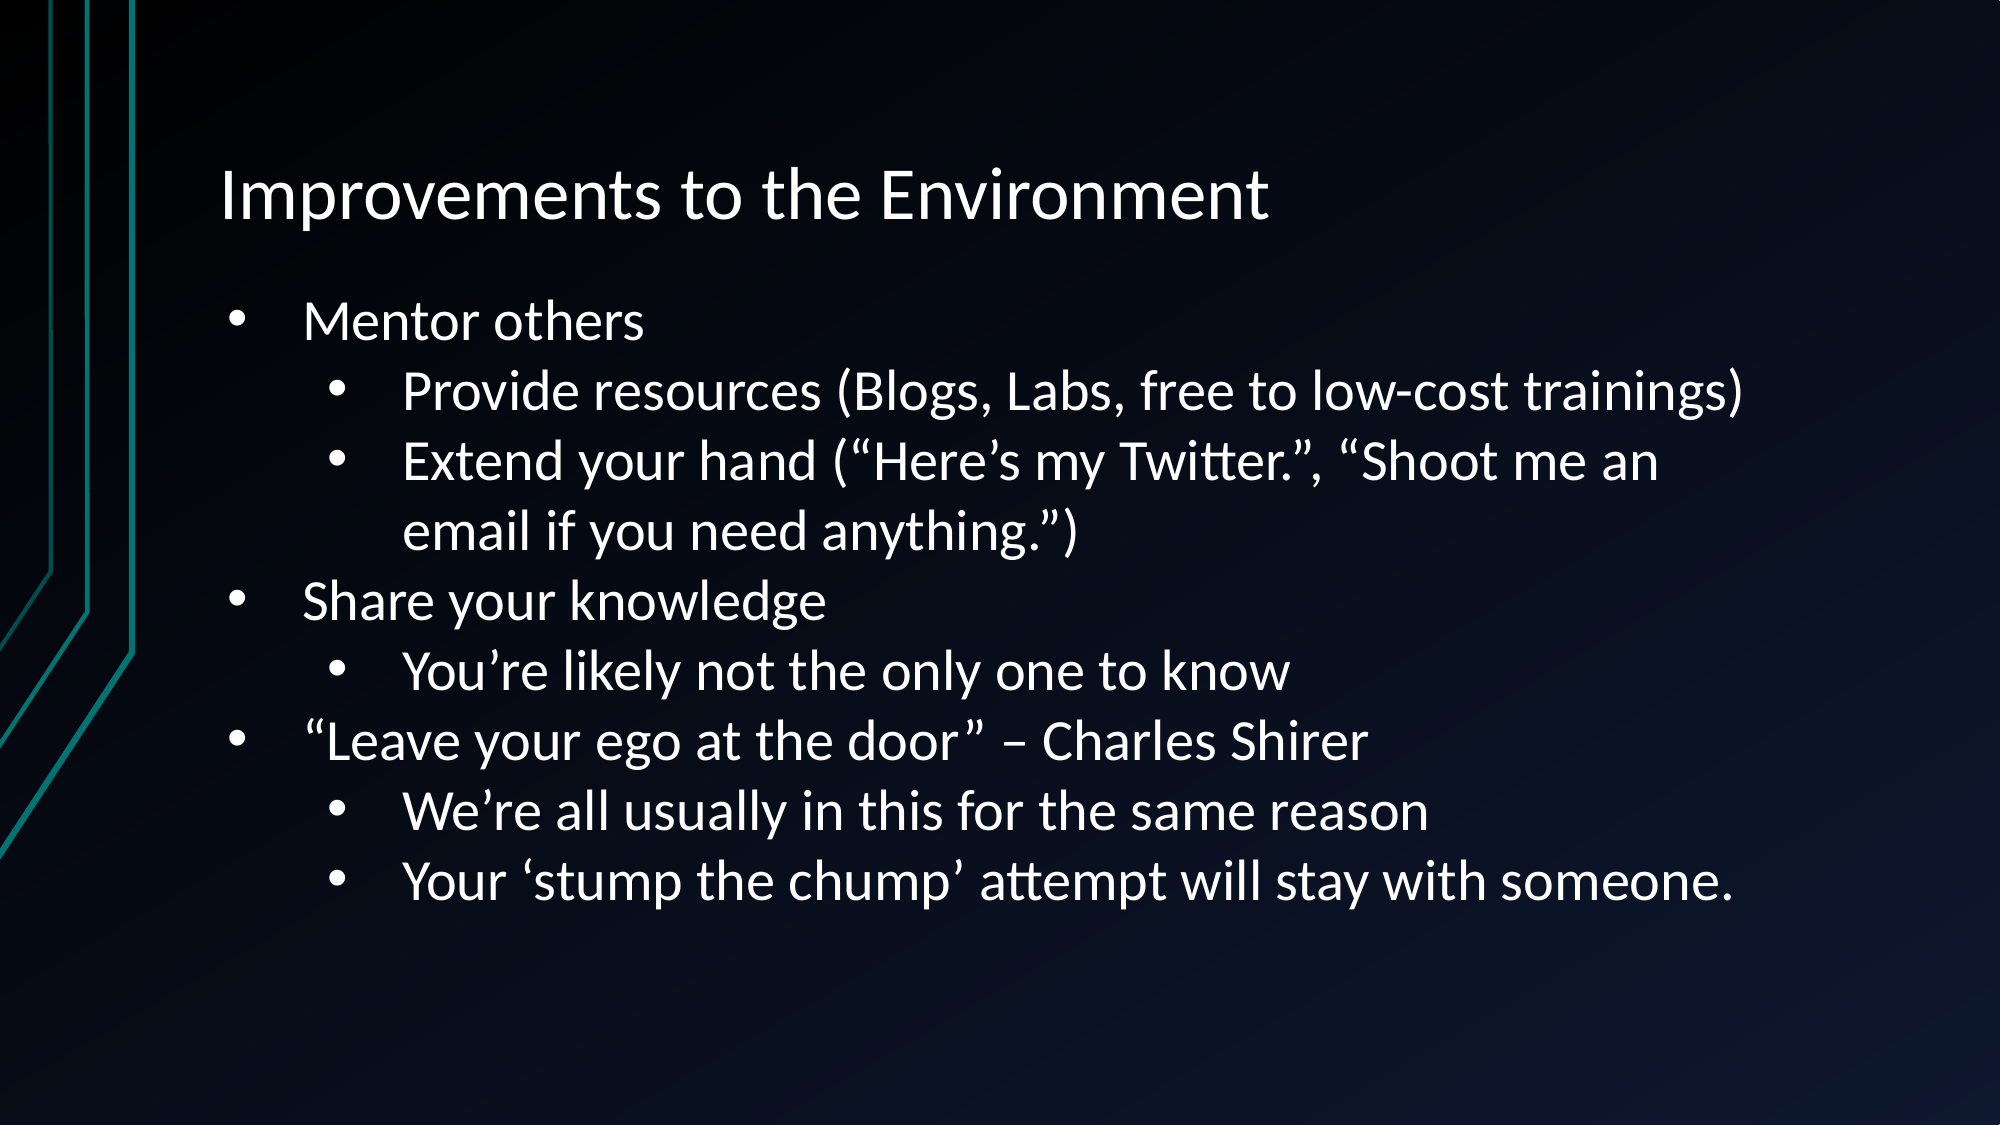

# Improvements to the Environment
Mentor others
Provide resources (Blogs, Labs, free to low-cost trainings)
Extend your hand (“Here’s my Twitter.”, “Shoot me an email if you need anything.”)
Share your knowledge
You’re likely not the only one to know
“Leave your ego at the door” – Charles Shirer
We’re all usually in this for the same reason
Your ‘stump the chump’ attempt will stay with someone.